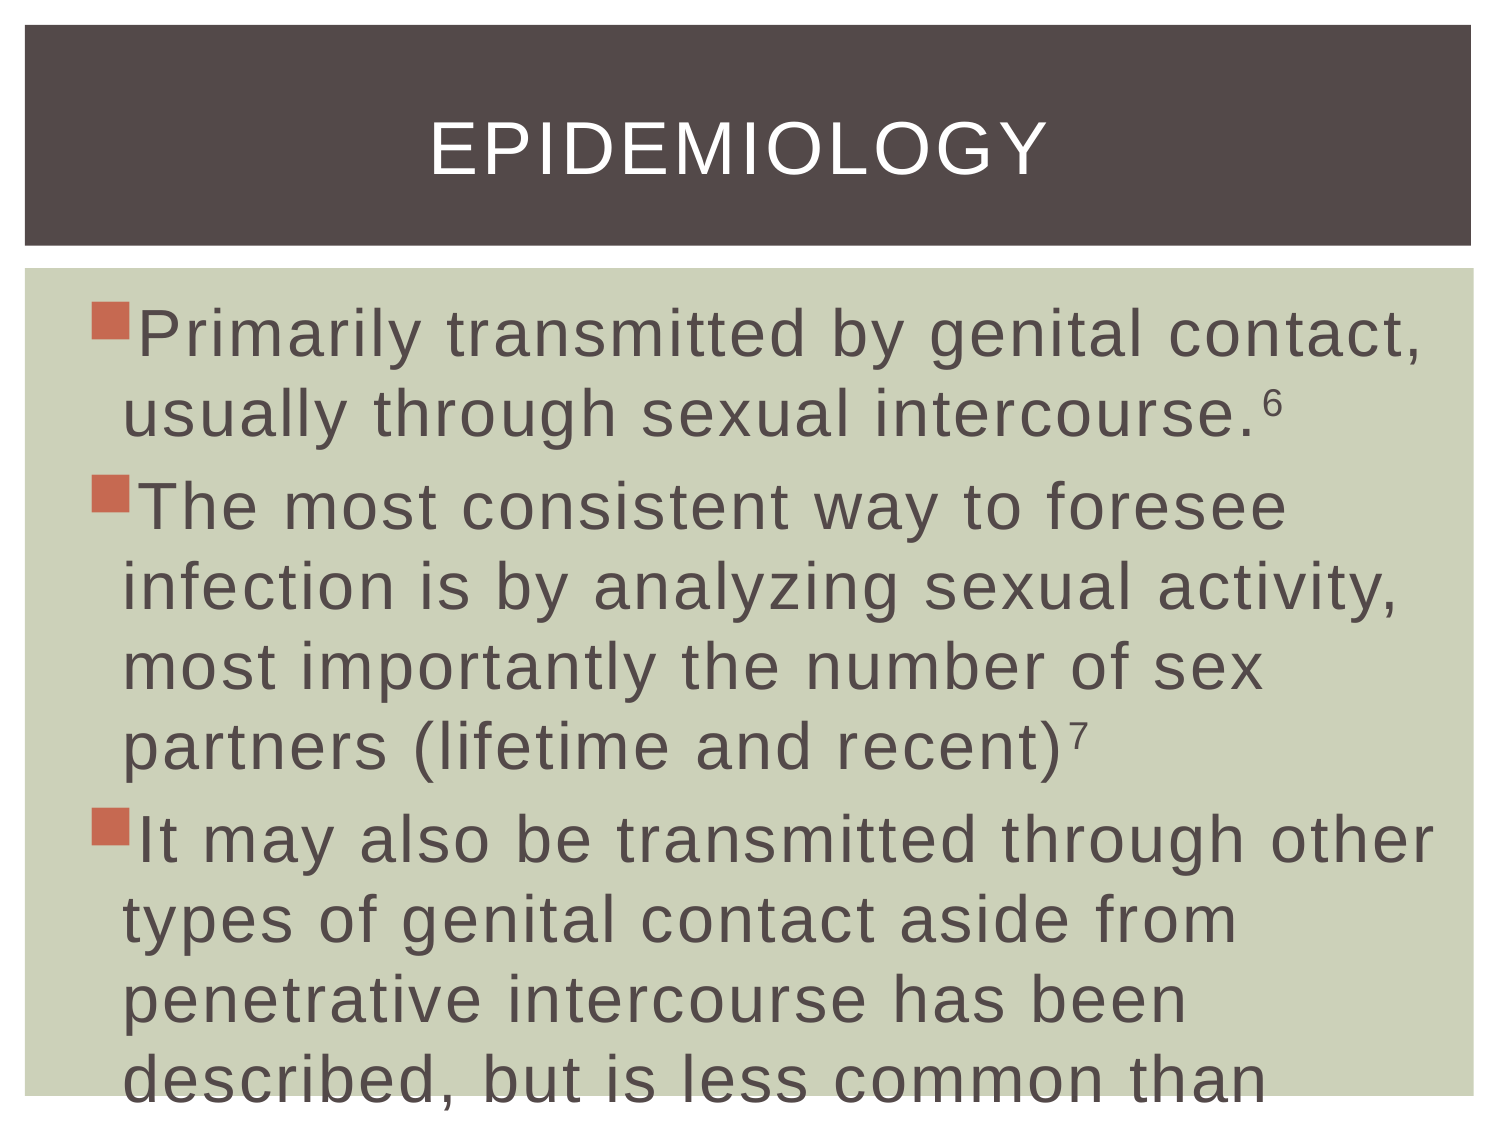

# Epidemiology
Primarily transmitted by genital contact, usually through sexual intercourse.6
The most consistent way to foresee infection is by analyzing sexual activity, most importantly the number of sex partners (lifetime and recent)7
It may also be transmitted through other types of genital contact aside from penetrative intercourse has been described, but is less common than through sexual intercourse.6